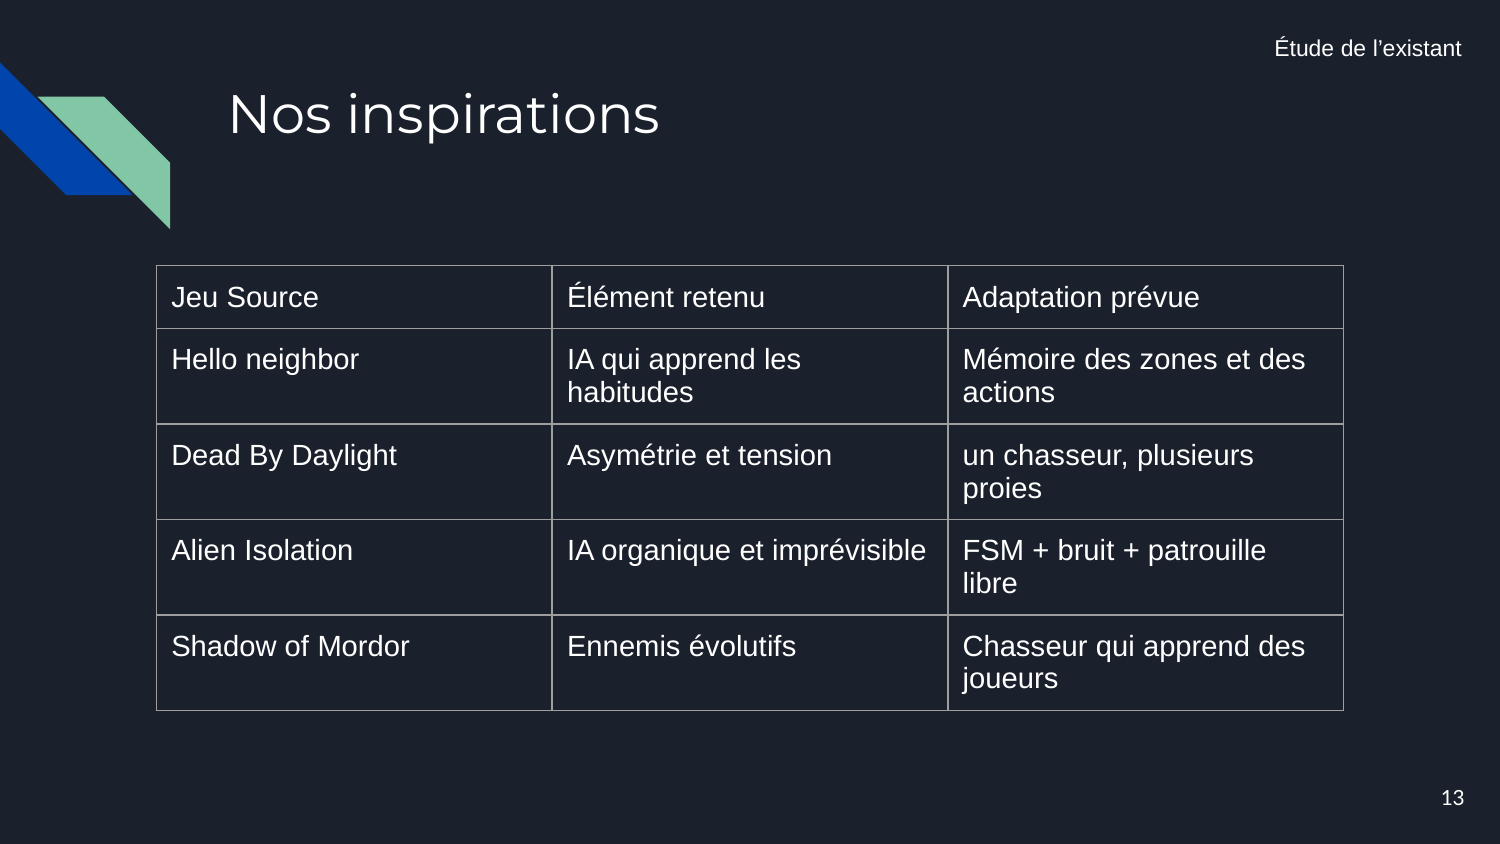

Étude de l’existant
# Nos inspirations
| Jeu Source | Élément retenu | Adaptation prévue |
| --- | --- | --- |
| Hello neighbor | IA qui apprend les habitudes | Mémoire des zones et des actions |
| Dead By Daylight | Asymétrie et tension | un chasseur, plusieurs proies |
| Alien Isolation | IA organique et imprévisible | FSM + bruit + patrouille libre |
| Shadow of Mordor | Ennemis évolutifs | Chasseur qui apprend des joueurs |
13